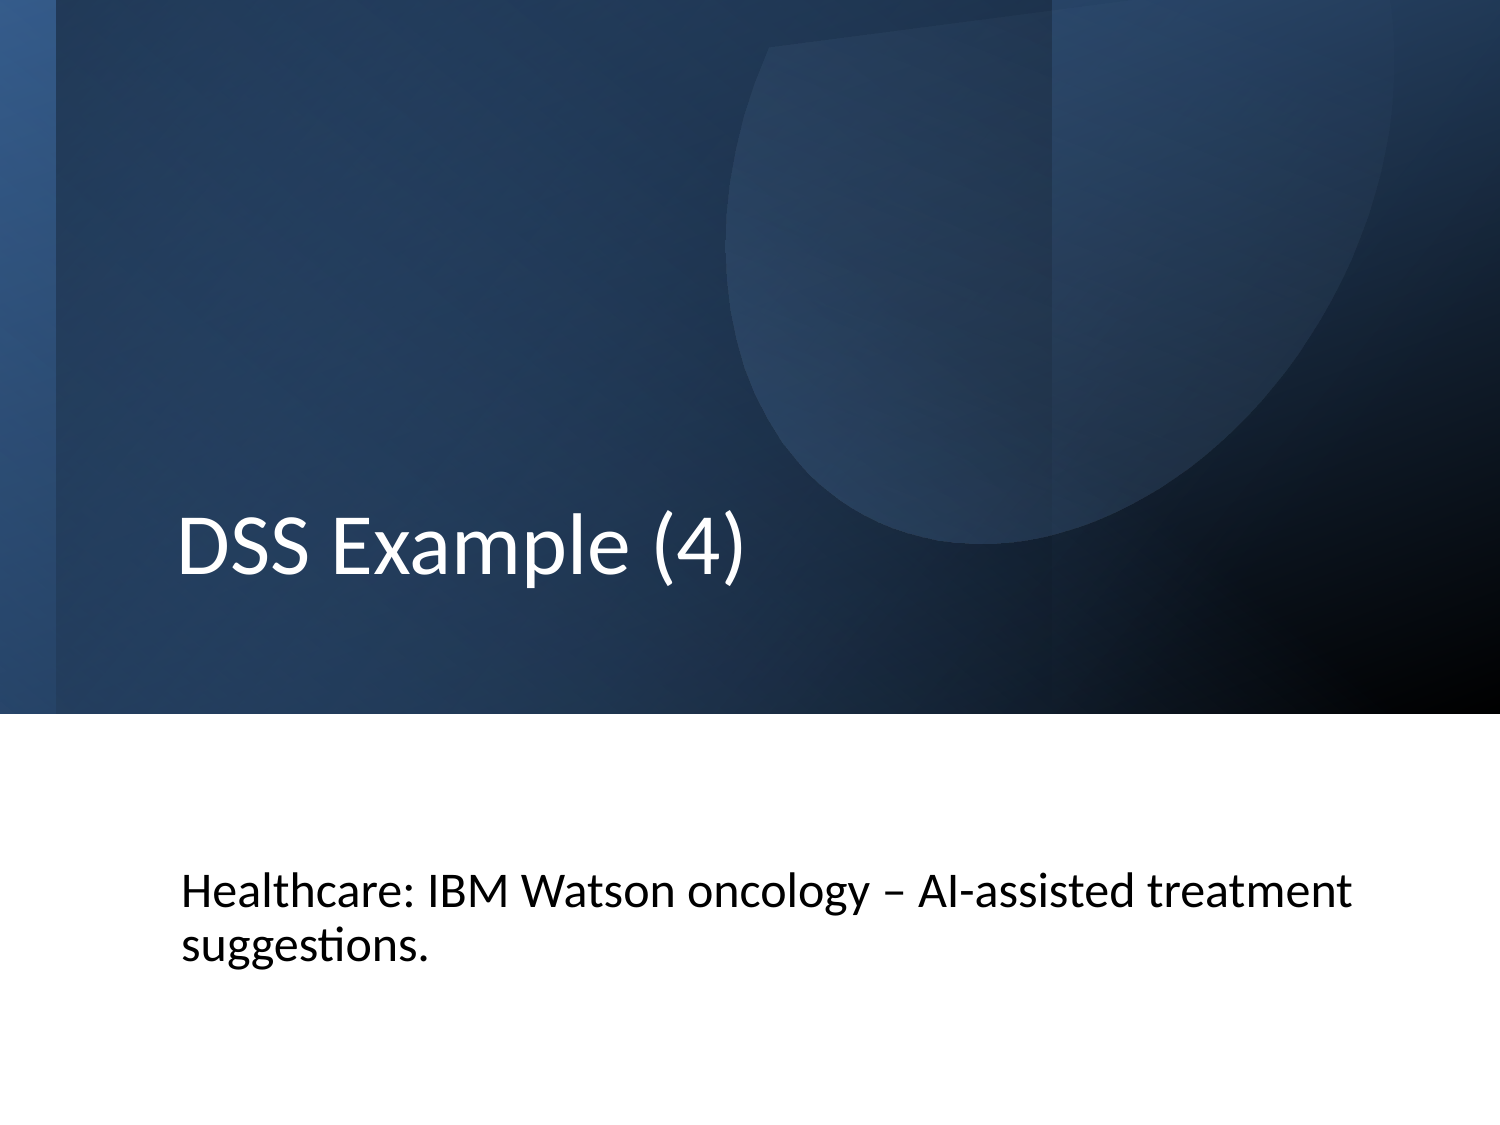

# DSS Example (4)
Healthcare: IBM Watson oncology – AI-assisted treatment suggestions.